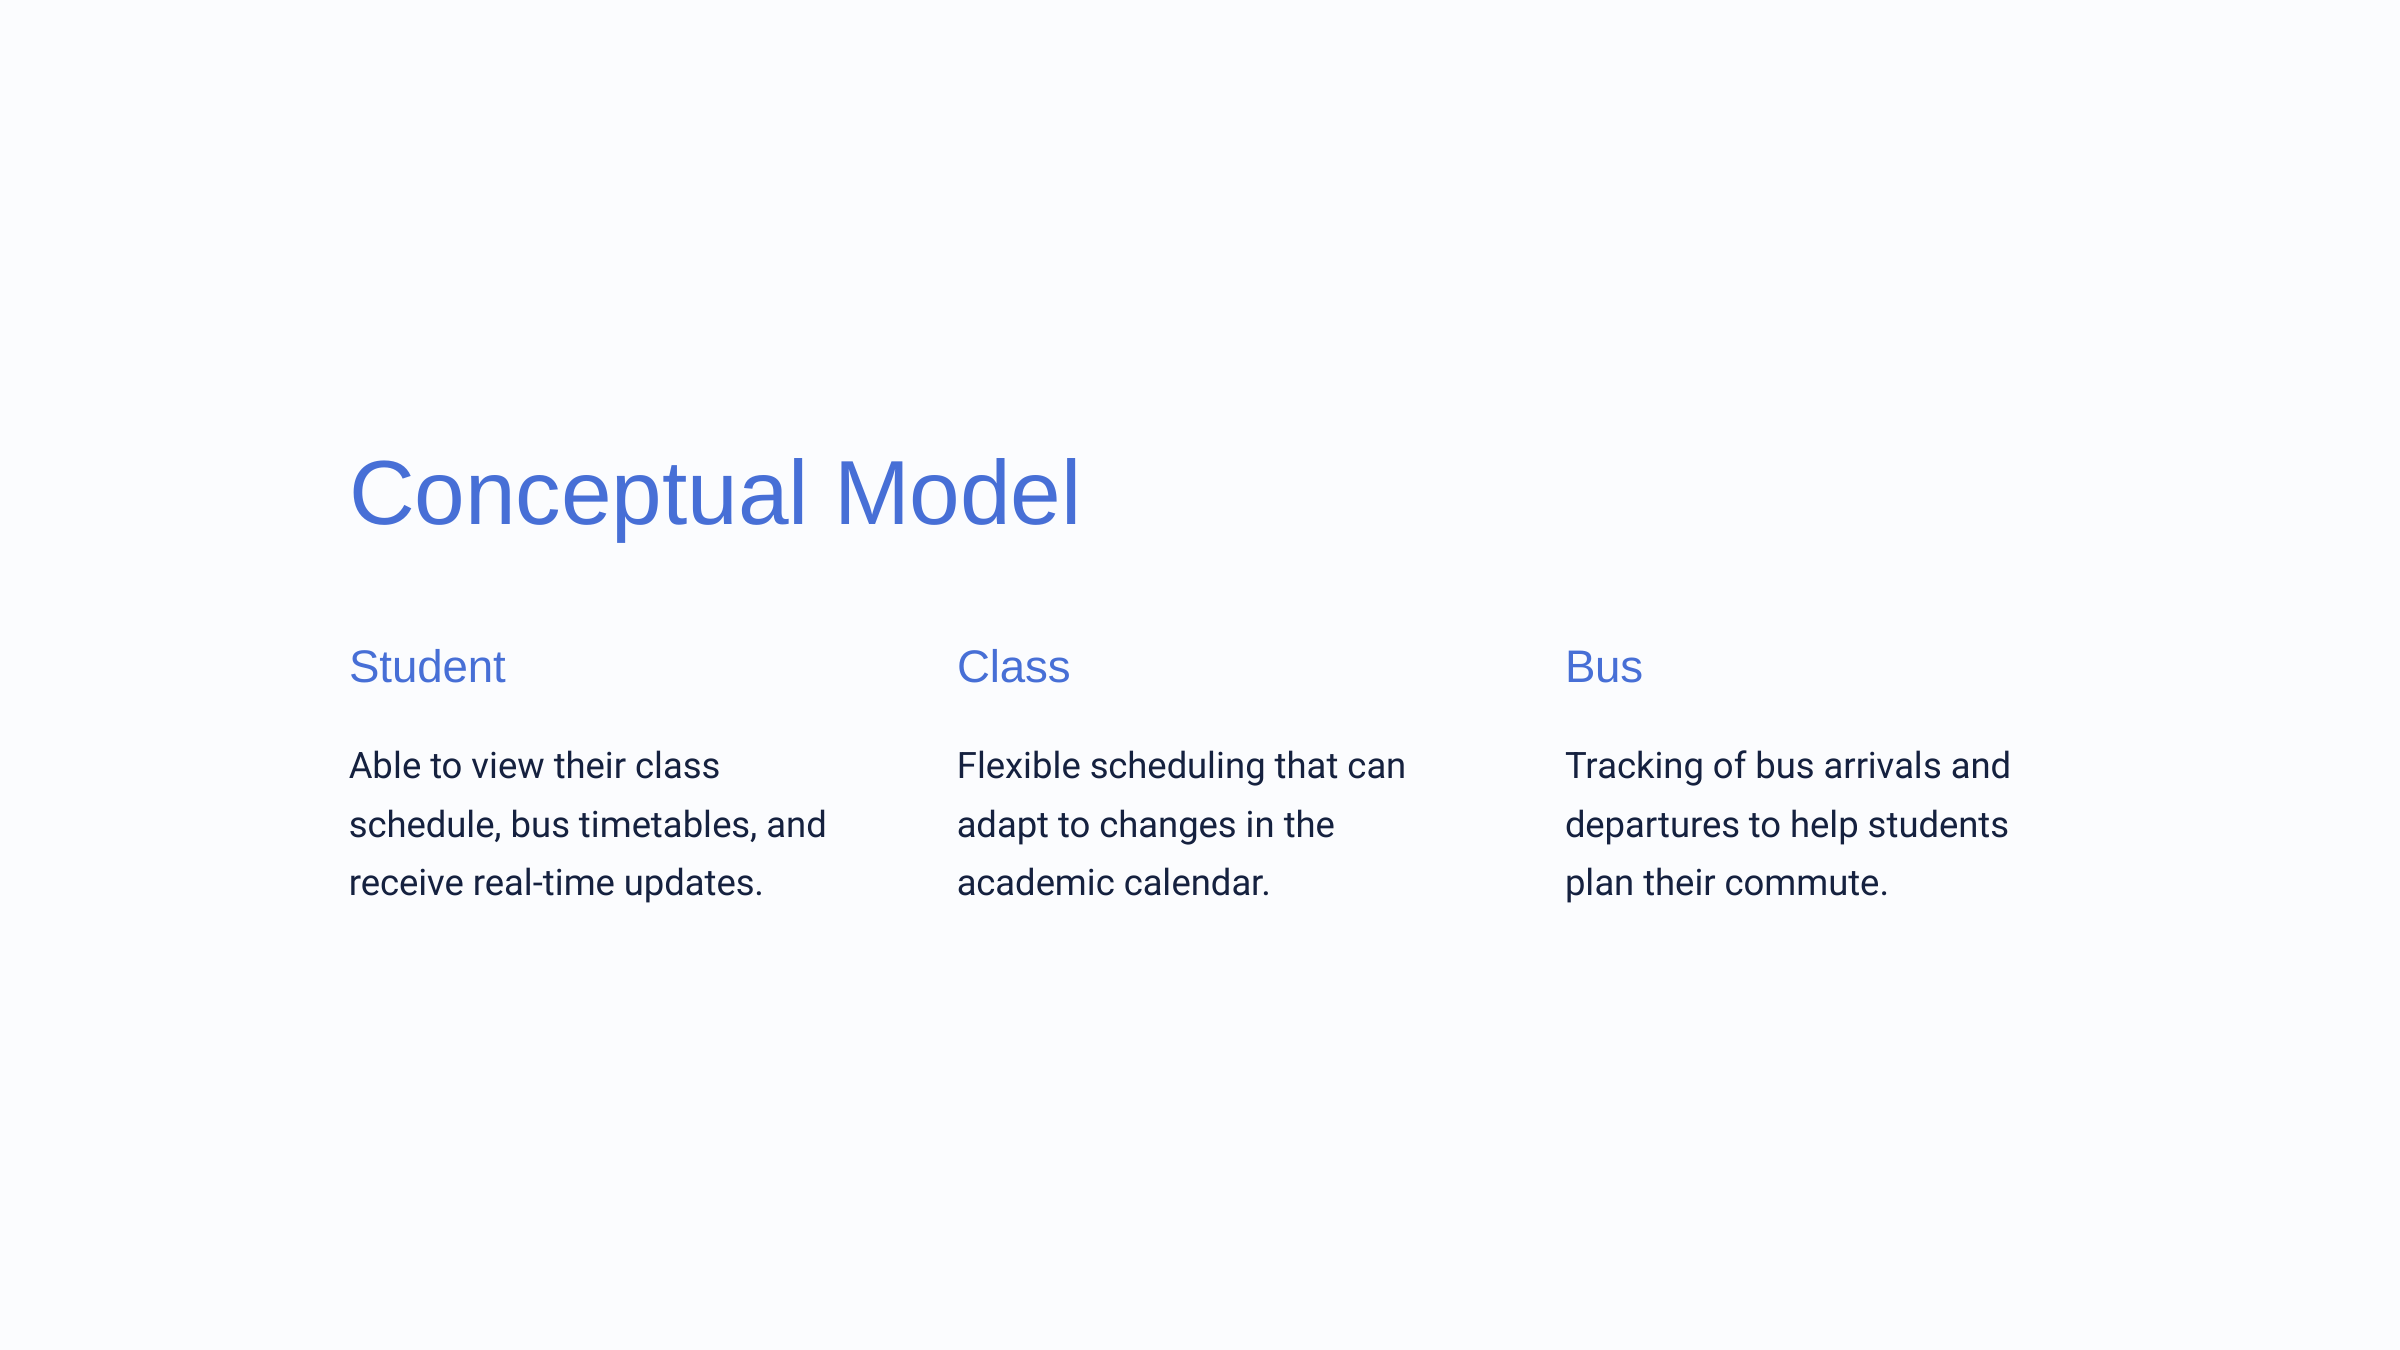

Conceptual Model
Student
Class
Bus
Able to view their class schedule, bus timetables, and receive real-time updates.
Flexible scheduling that can adapt to changes in the academic calendar.
Tracking of bus arrivals and departures to help students plan their commute.